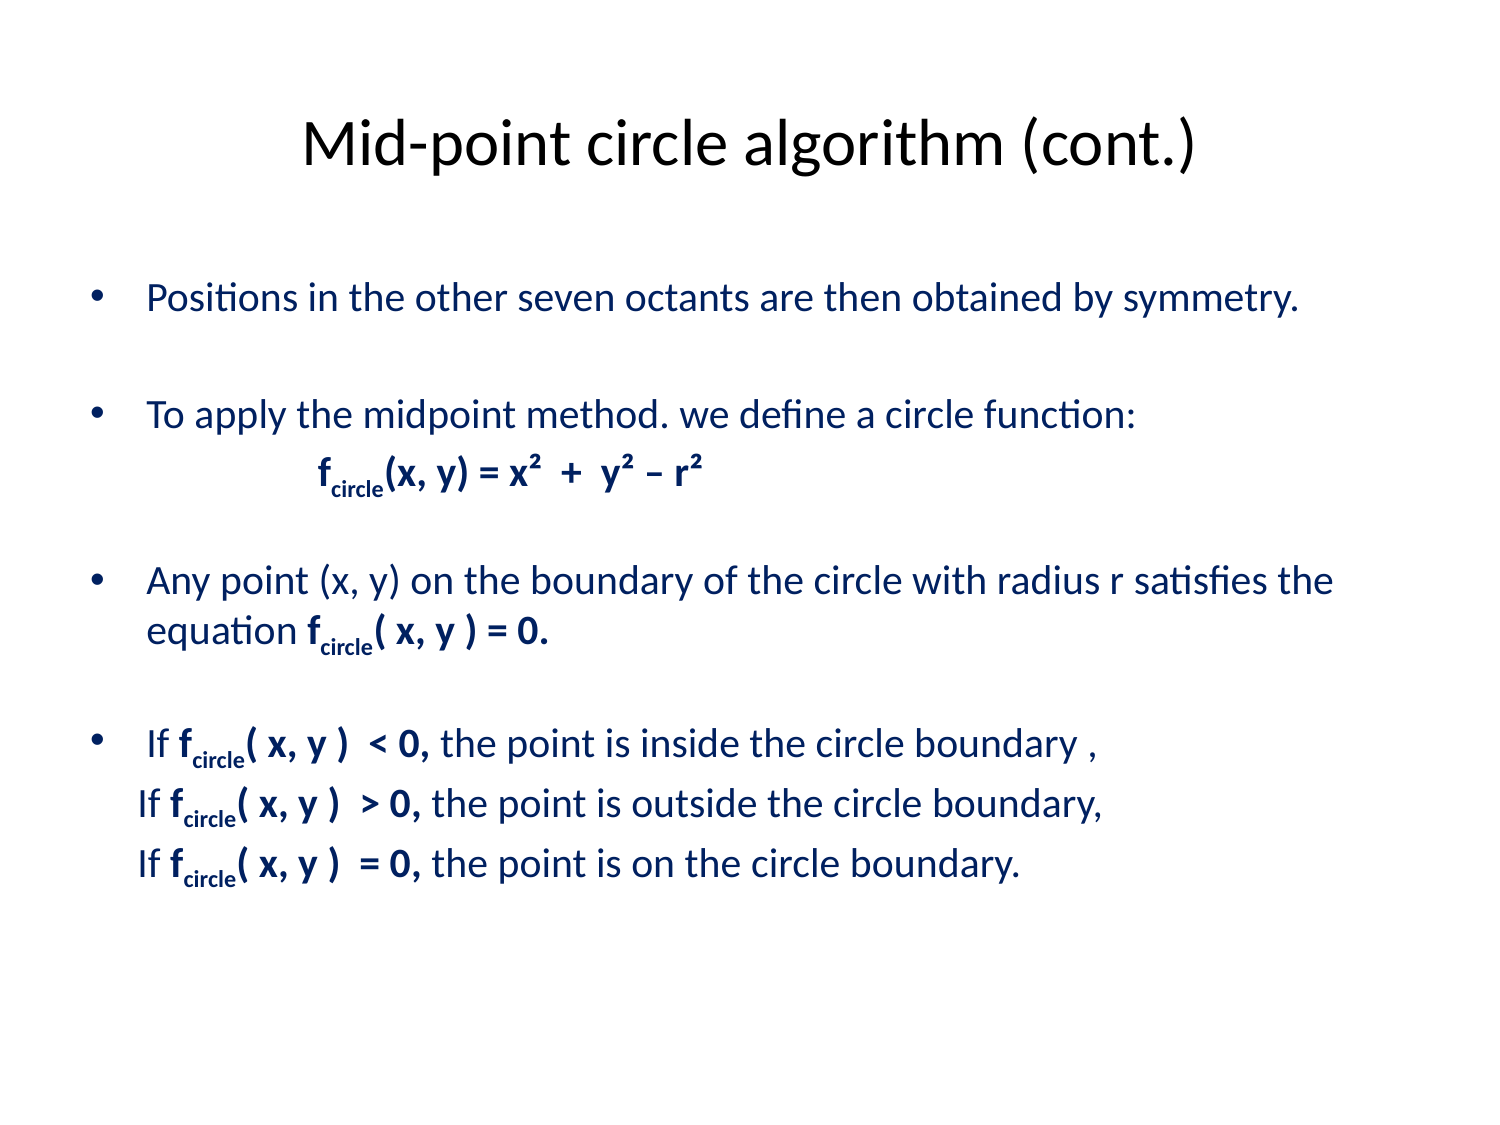

# Mid-point circle algorithm (cont.)
Positions in the other seven octants are then obtained by symmetry.

To apply the midpoint method. we define a circle function:
                        fcircle(x, y) = x²  +  y² – r²

Any point (x, y) on the boundary of the circle with radius r satisfies the equation fcircle( x, y ) = 0.

If fcircle( x, y )  < 0, the point is inside the circle boundary ,
     If fcircle( x, y )  > 0, the point is outside the circle boundary,
     If fcircle( x, y )  = 0, the point is on the circle boundary.